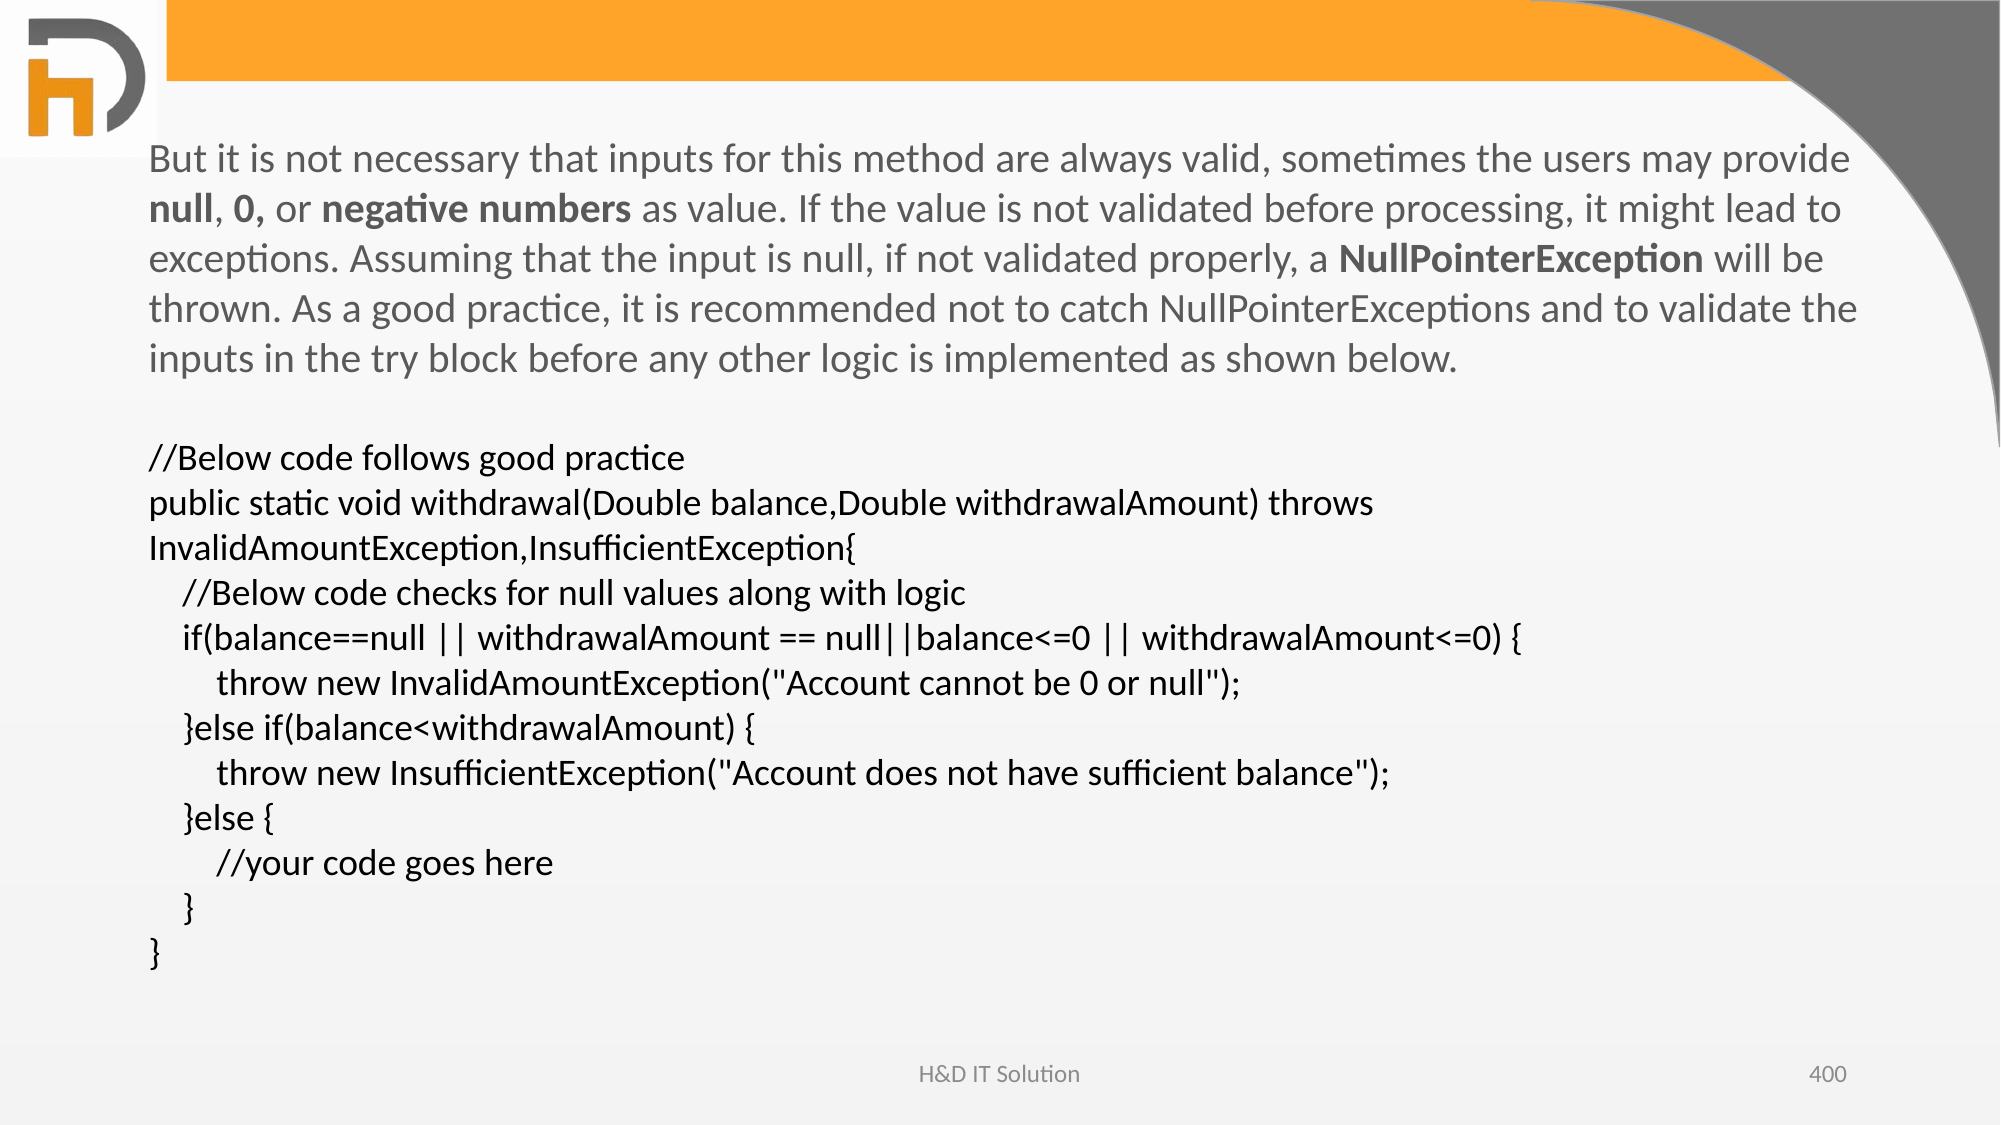

But it is not necessary that inputs for this method are always valid, sometimes the users may provide null, 0, or negative numbers as value. If the value is not validated before processing, it might lead to exceptions. Assuming that the input is null, if not validated properly, a NullPointerException will be thrown. As a good practice, it is recommended not to catch NullPointerExceptions and to validate the inputs in the try block before any other logic is implemented as shown below.
//Below code follows good practice
public static void withdrawal(Double balance,Double withdrawalAmount) throws InvalidAmountException,InsufficientException{
    //Below code checks for null values along with logic
    if(balance==null || withdrawalAmount == null||balance<=0 || withdrawalAmount<=0) {
        throw new InvalidAmountException("Account cannot be 0 or null");
    }else if(balance<withdrawalAmount) {
        throw new InsufficientException("Account does not have sufficient balance");
    }else {
        //your code goes here
    }
}
H&D IT Solution
400